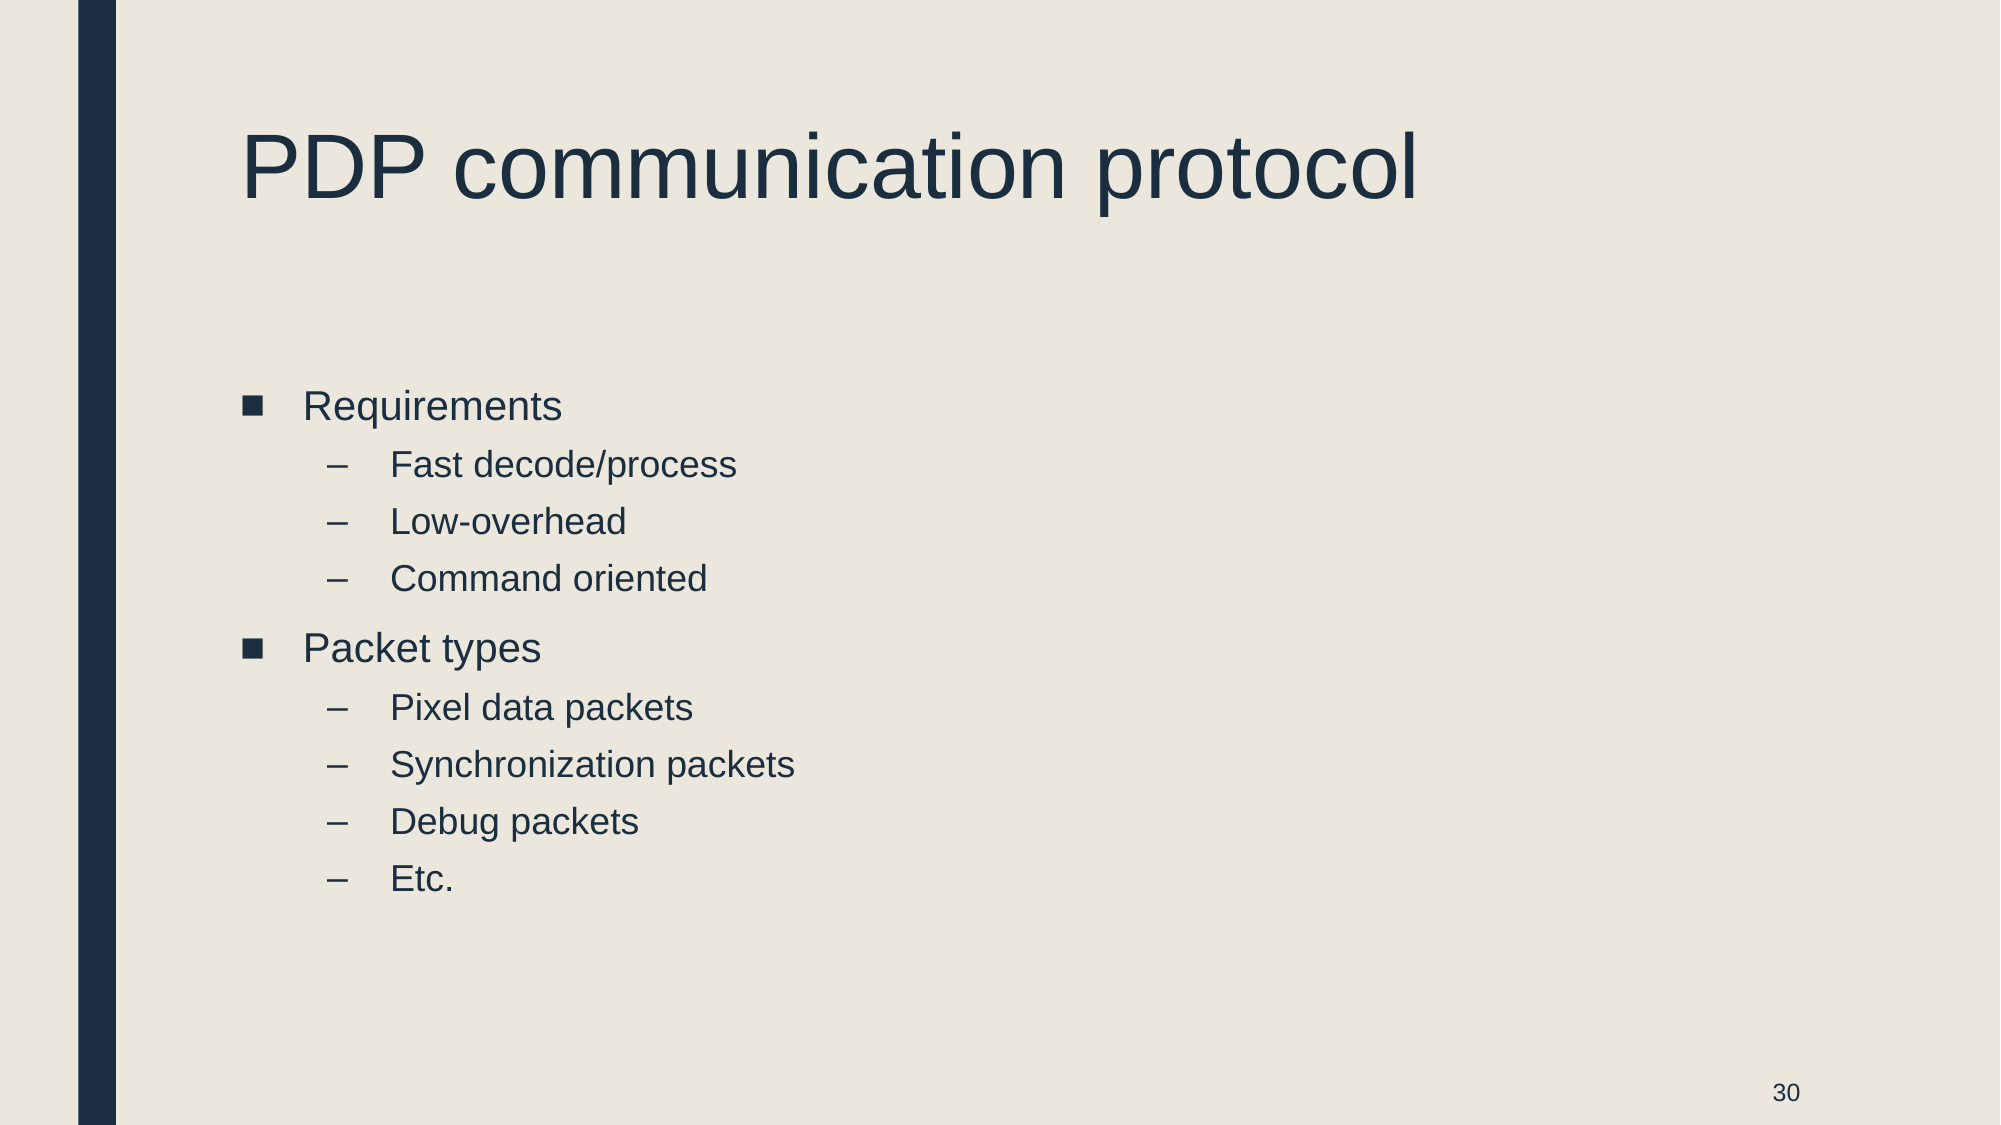

# PDP communication protocol
Requirements
Fast decode/process
Low-overhead
Command oriented
Packet types
Pixel data packets
Synchronization packets
Debug packets
Etc.

30